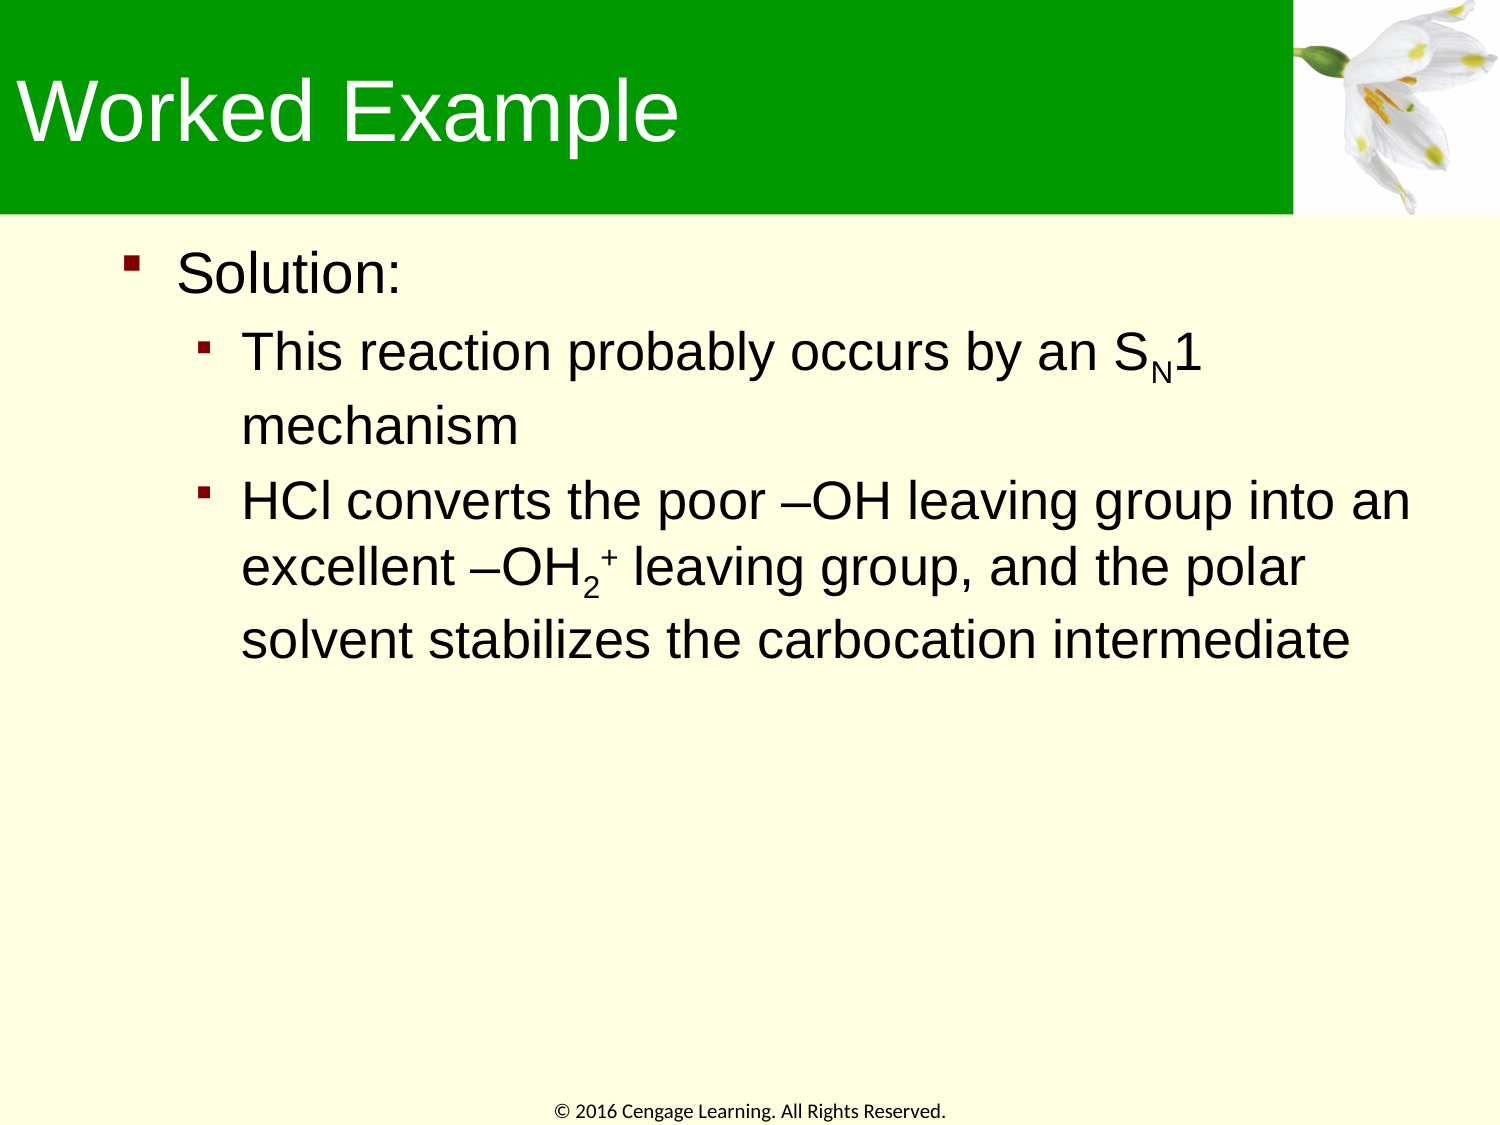

# Worked Example
Solution:
This reaction probably occurs by an SN1 mechanism
HCl converts the poor –OH leaving group into an excellent –OH2+ leaving group, and the polar solvent stabilizes the carbocation intermediate